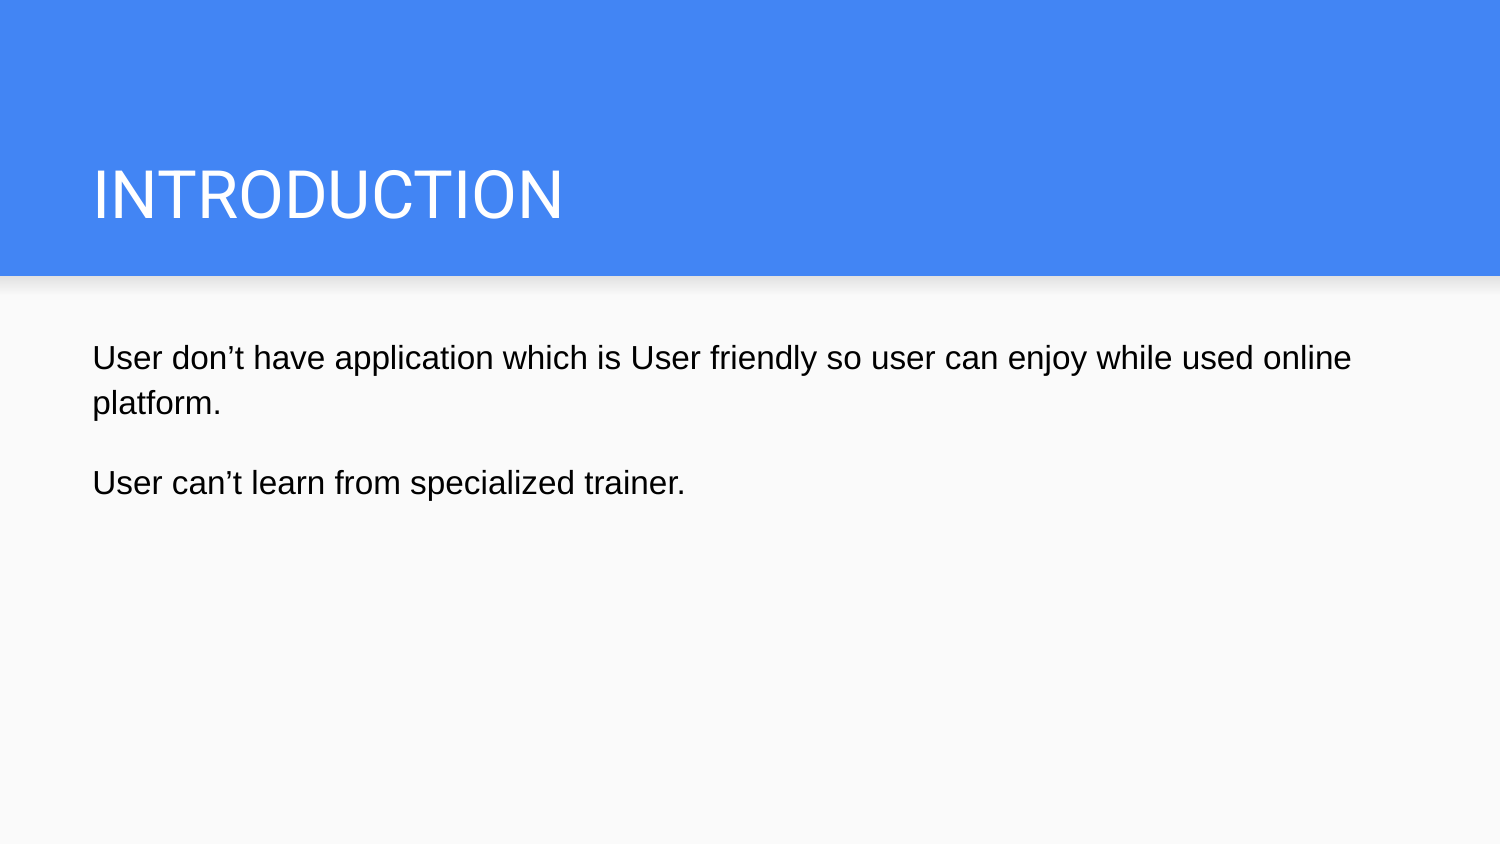

# INTRODUCTION
User don’t have application which is User friendly so user can enjoy while used online platform.
User can’t learn from specialized trainer.